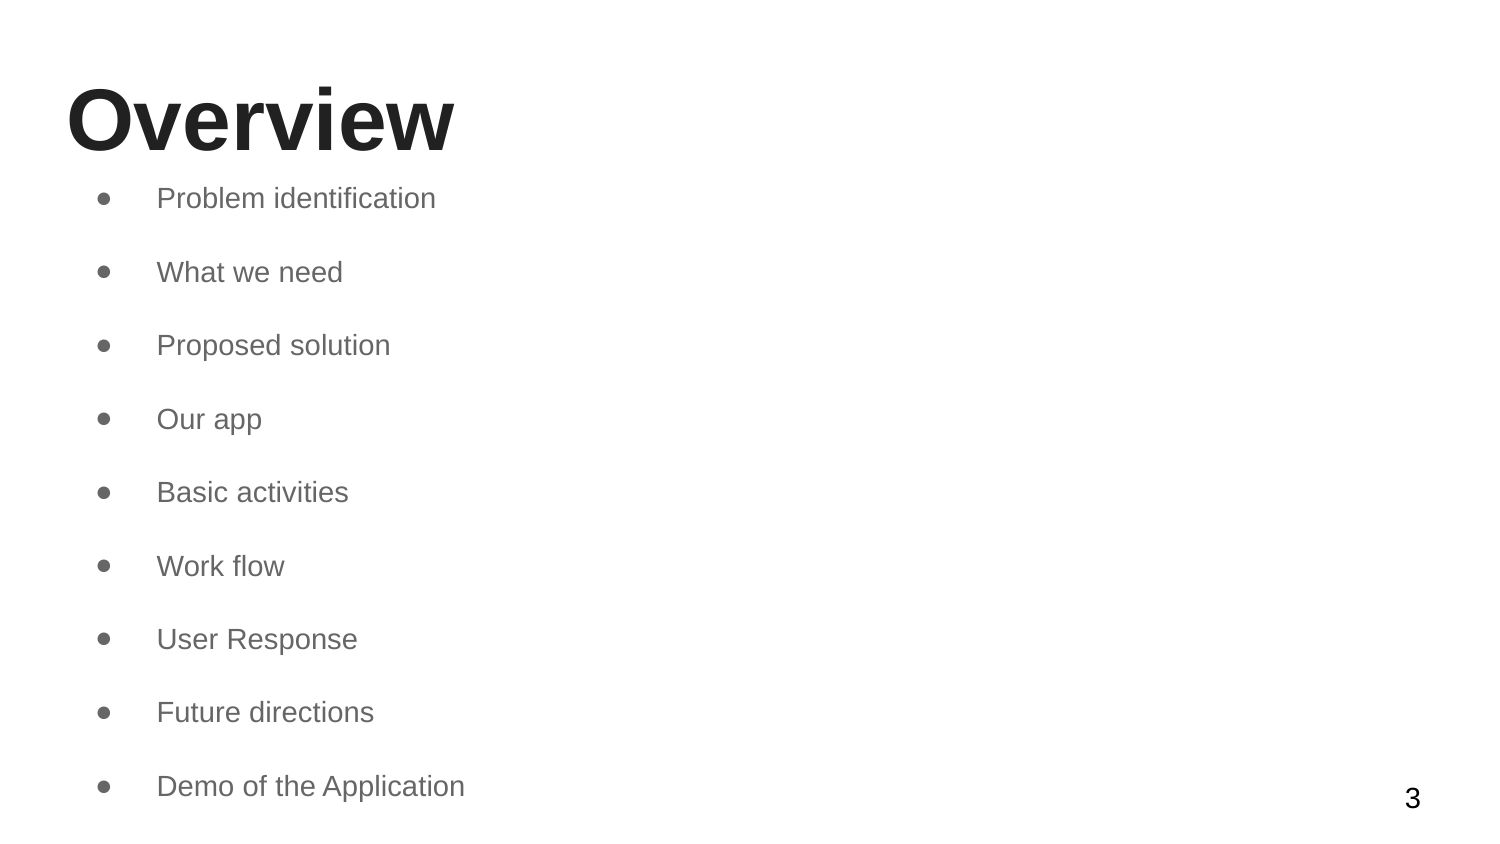

# Overview
 Problem identification
 What we need
 Proposed solution
 Our app
 Basic activities
 Work flow
 User Response
 Future directions
 Demo of the Application

3